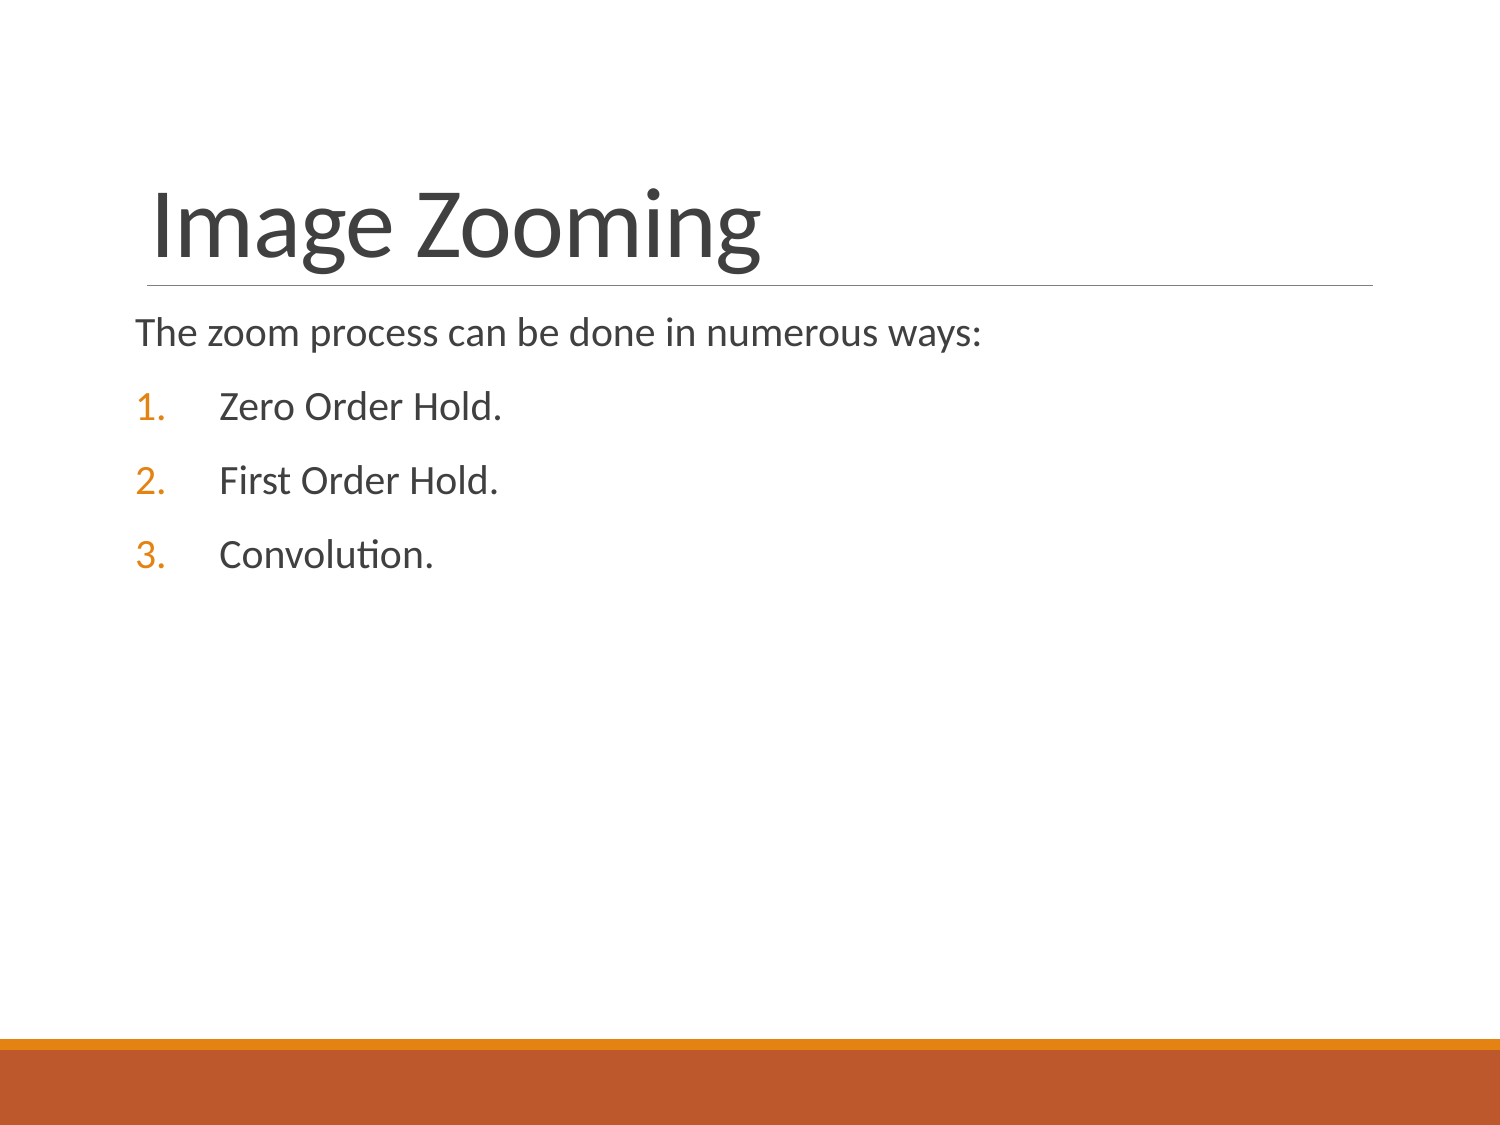

# Image Zooming
The zoom process can be done in numerous ways:
Zero Order Hold.
First Order Hold.
Convolution.